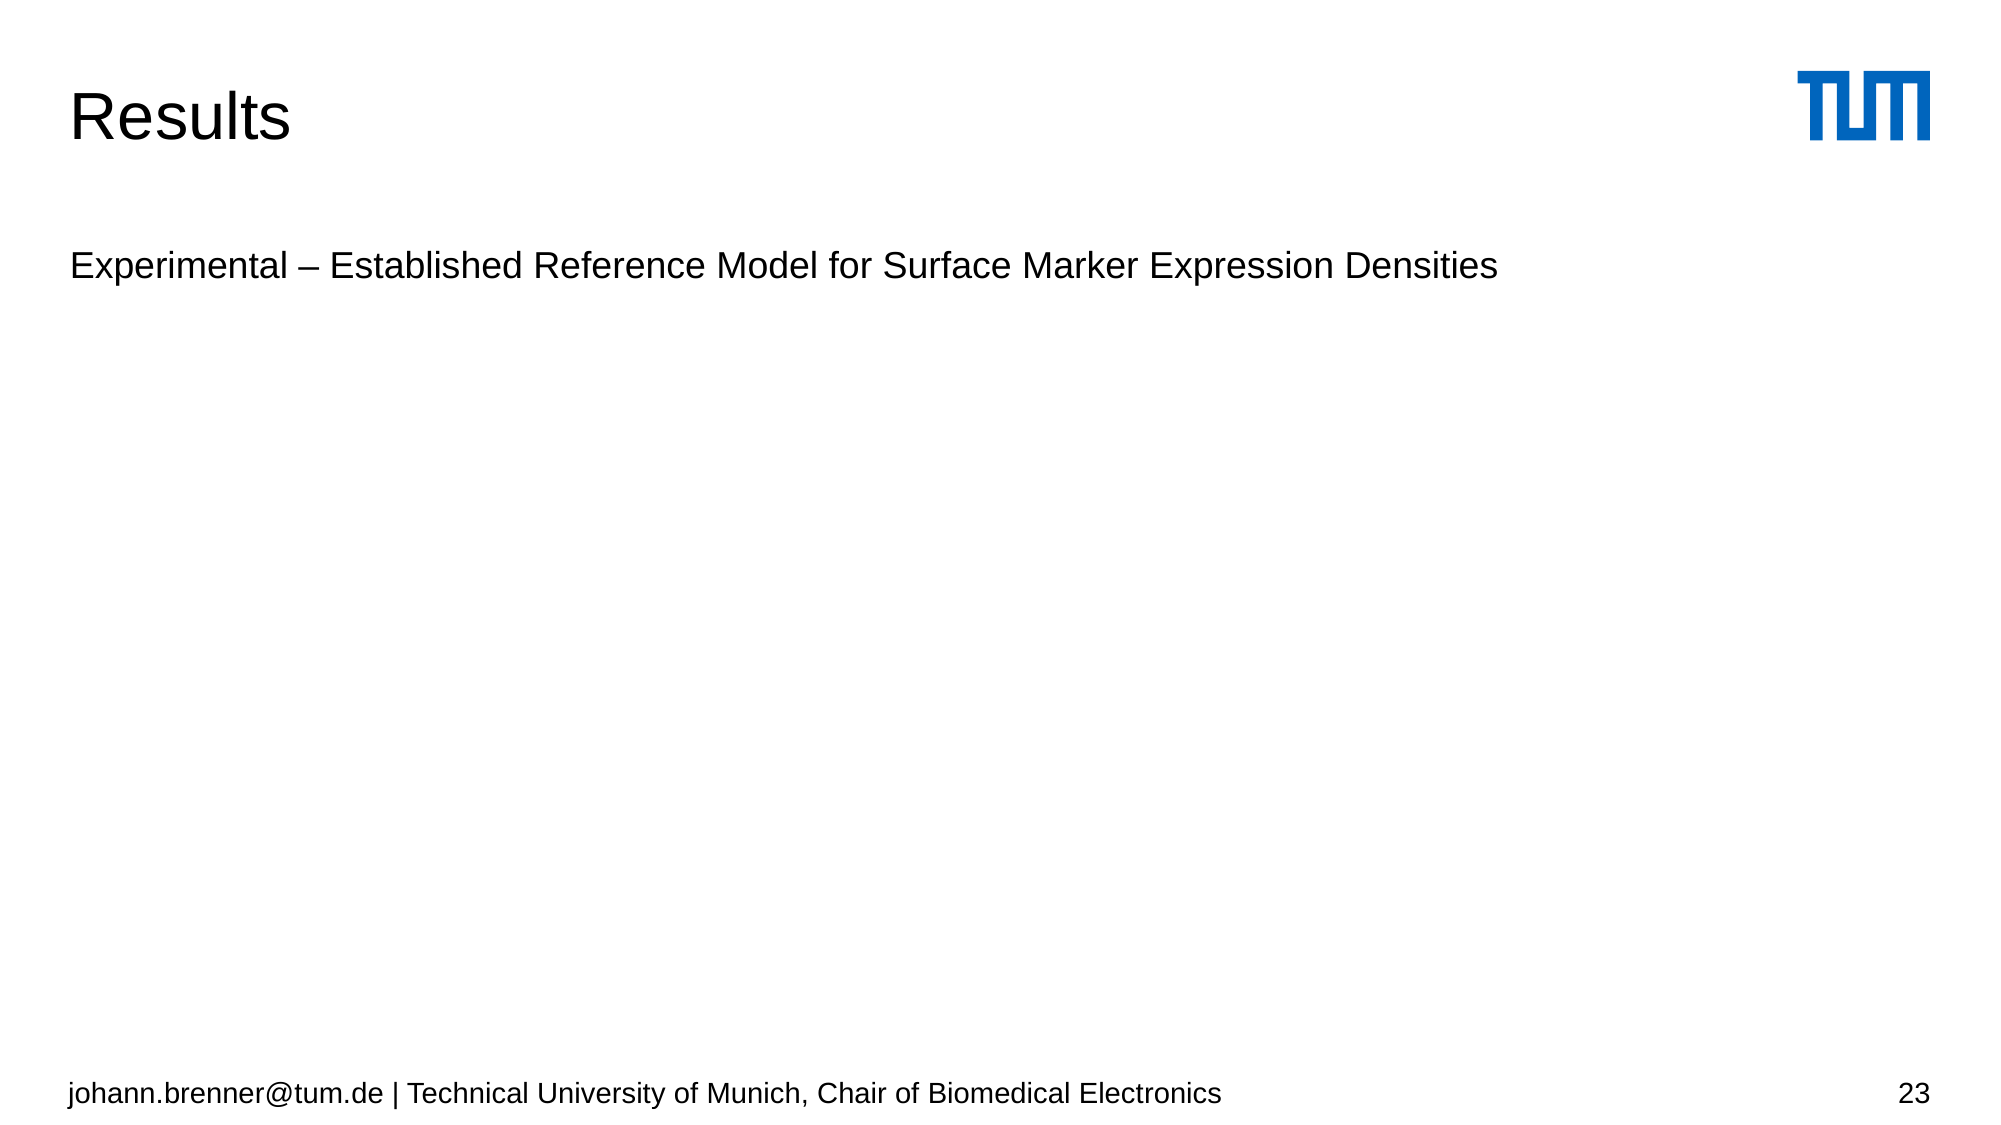

# Results
Experimental – Established Reference Model for Surface Marker Expression Densities

johann.brenner@tum.de | Technical University of Munich, Chair of Biomedical Electronics
23